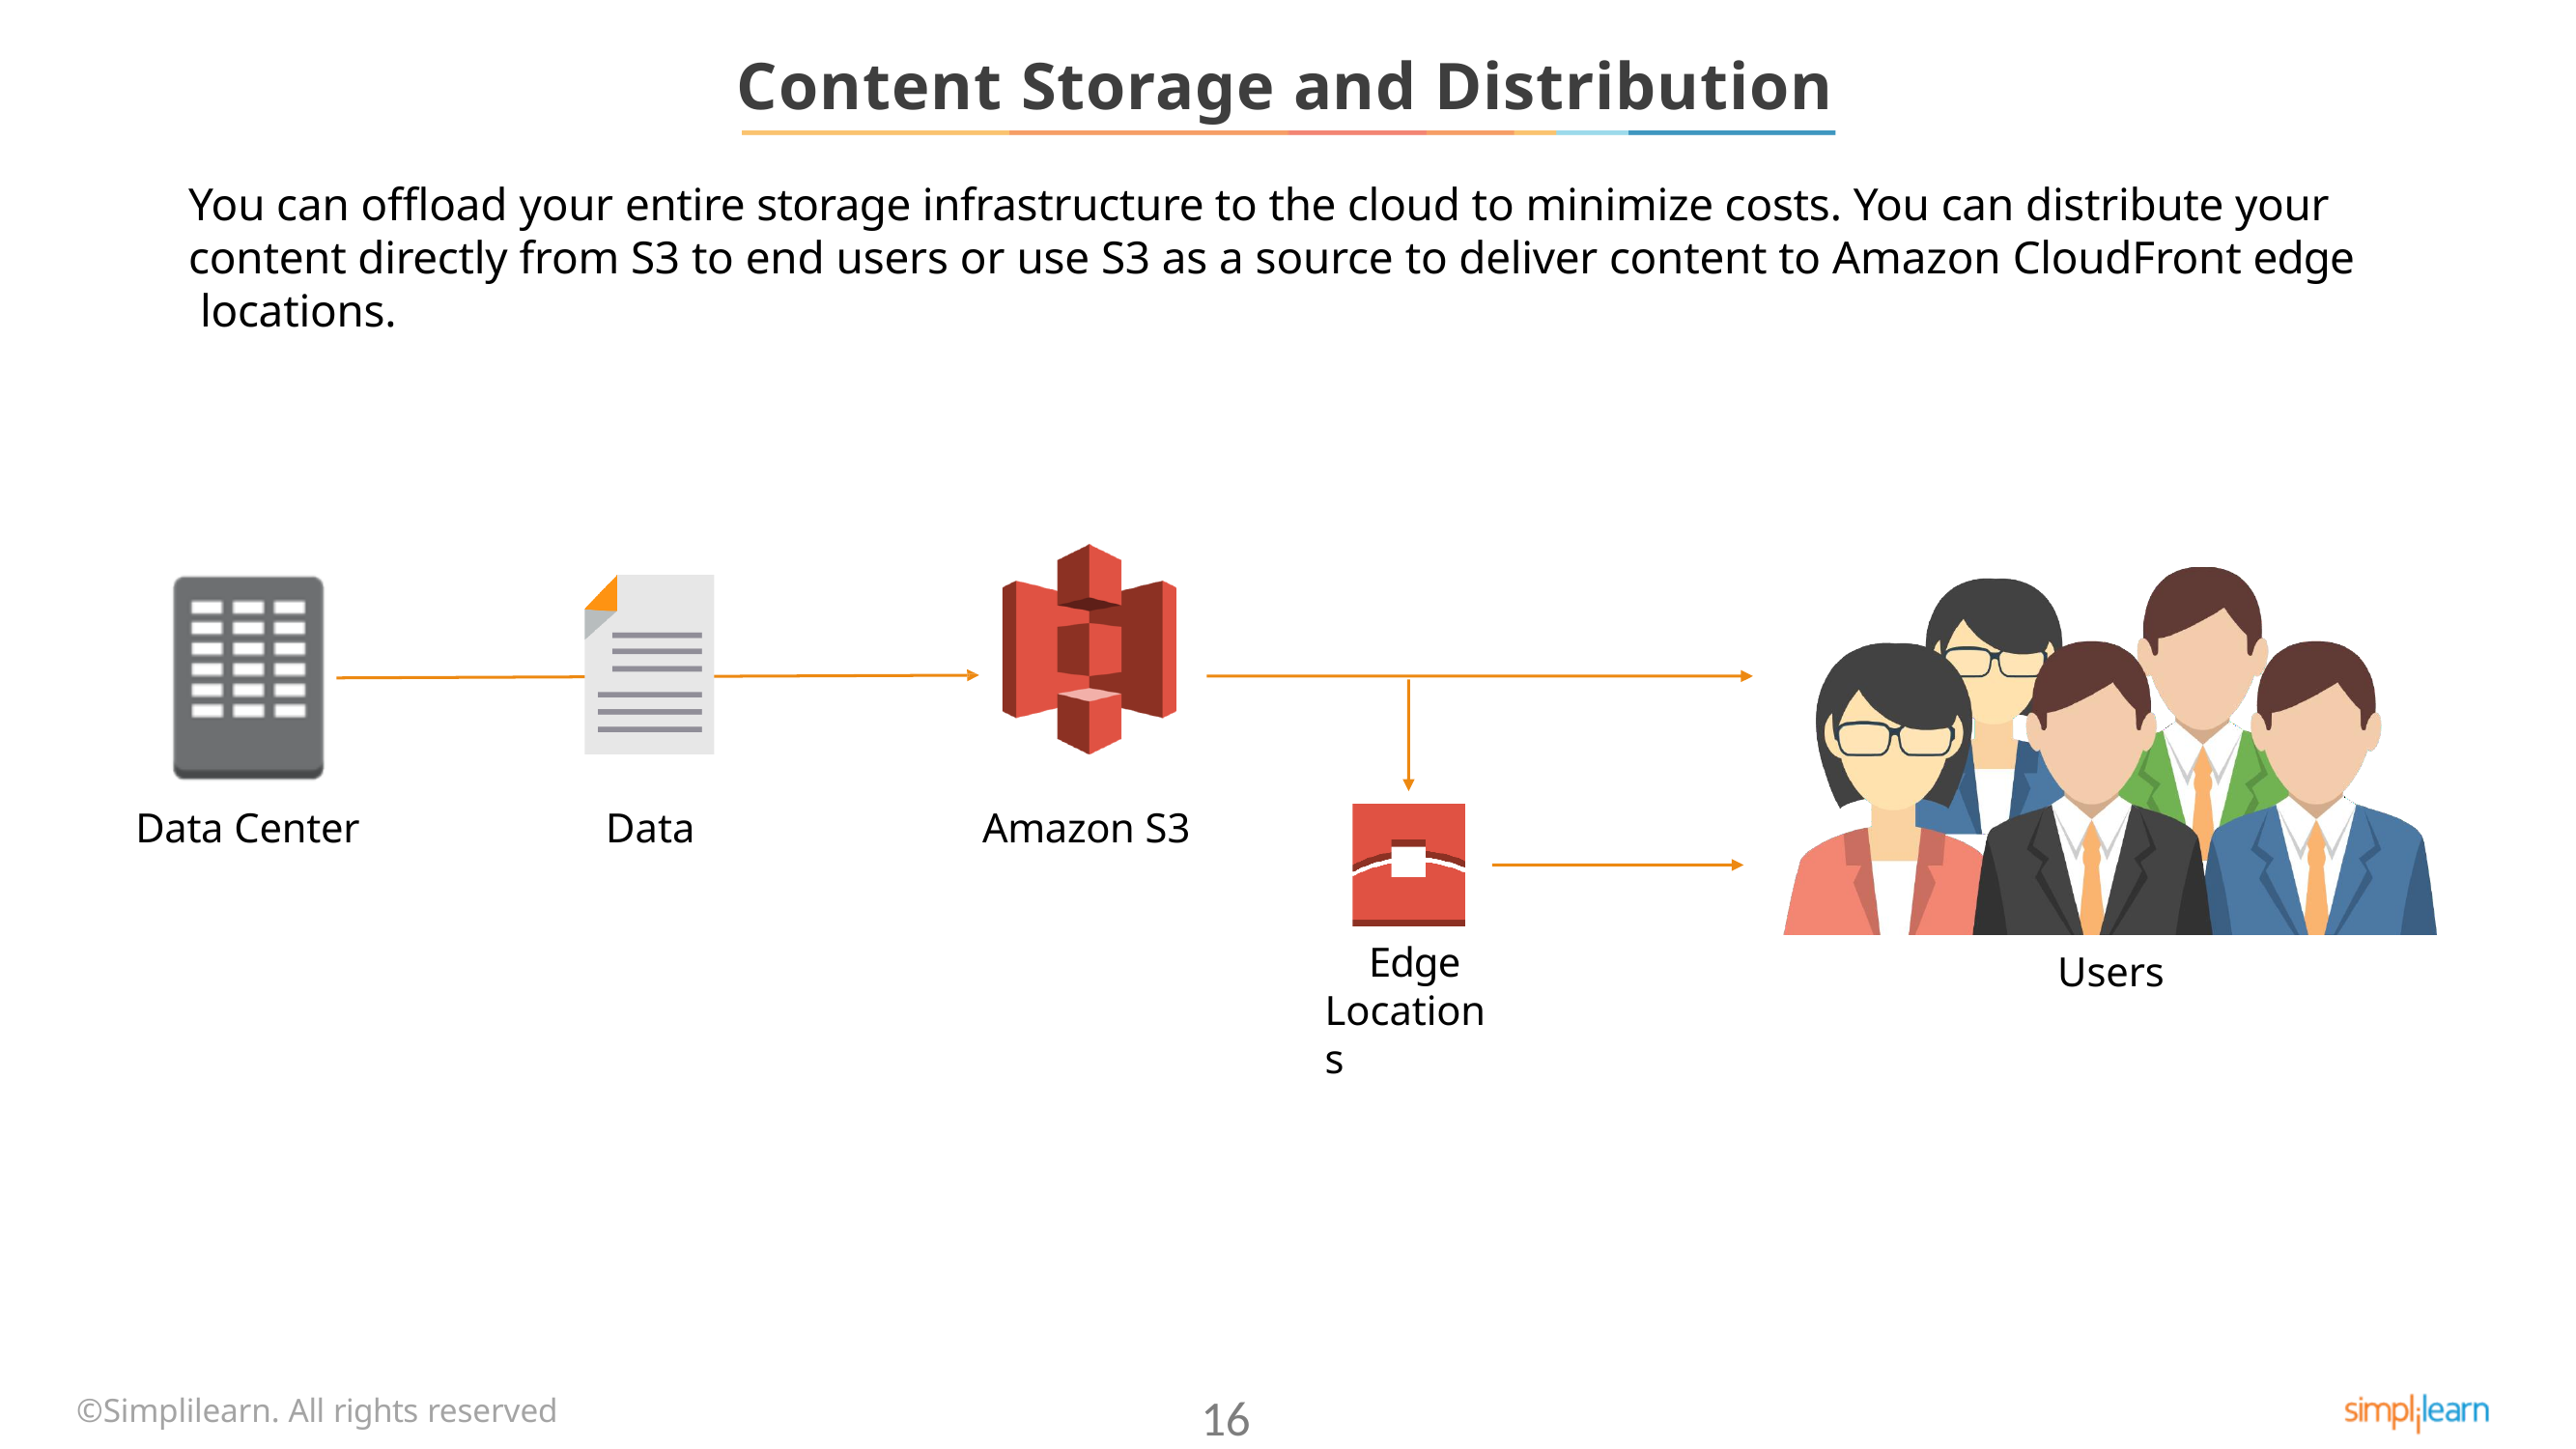

# Content Storage and Distribution

You can offload your entire storage infrastructure to the cloud to minimize costs. You can distribute your  content directly from S3 to end users or use S3 as a source to deliver content to Amazon CloudFront edge  locations.

Data Center
Data
Amazon S3

Edge  Locations
Users
©Simplilearn. All rights reserved
16